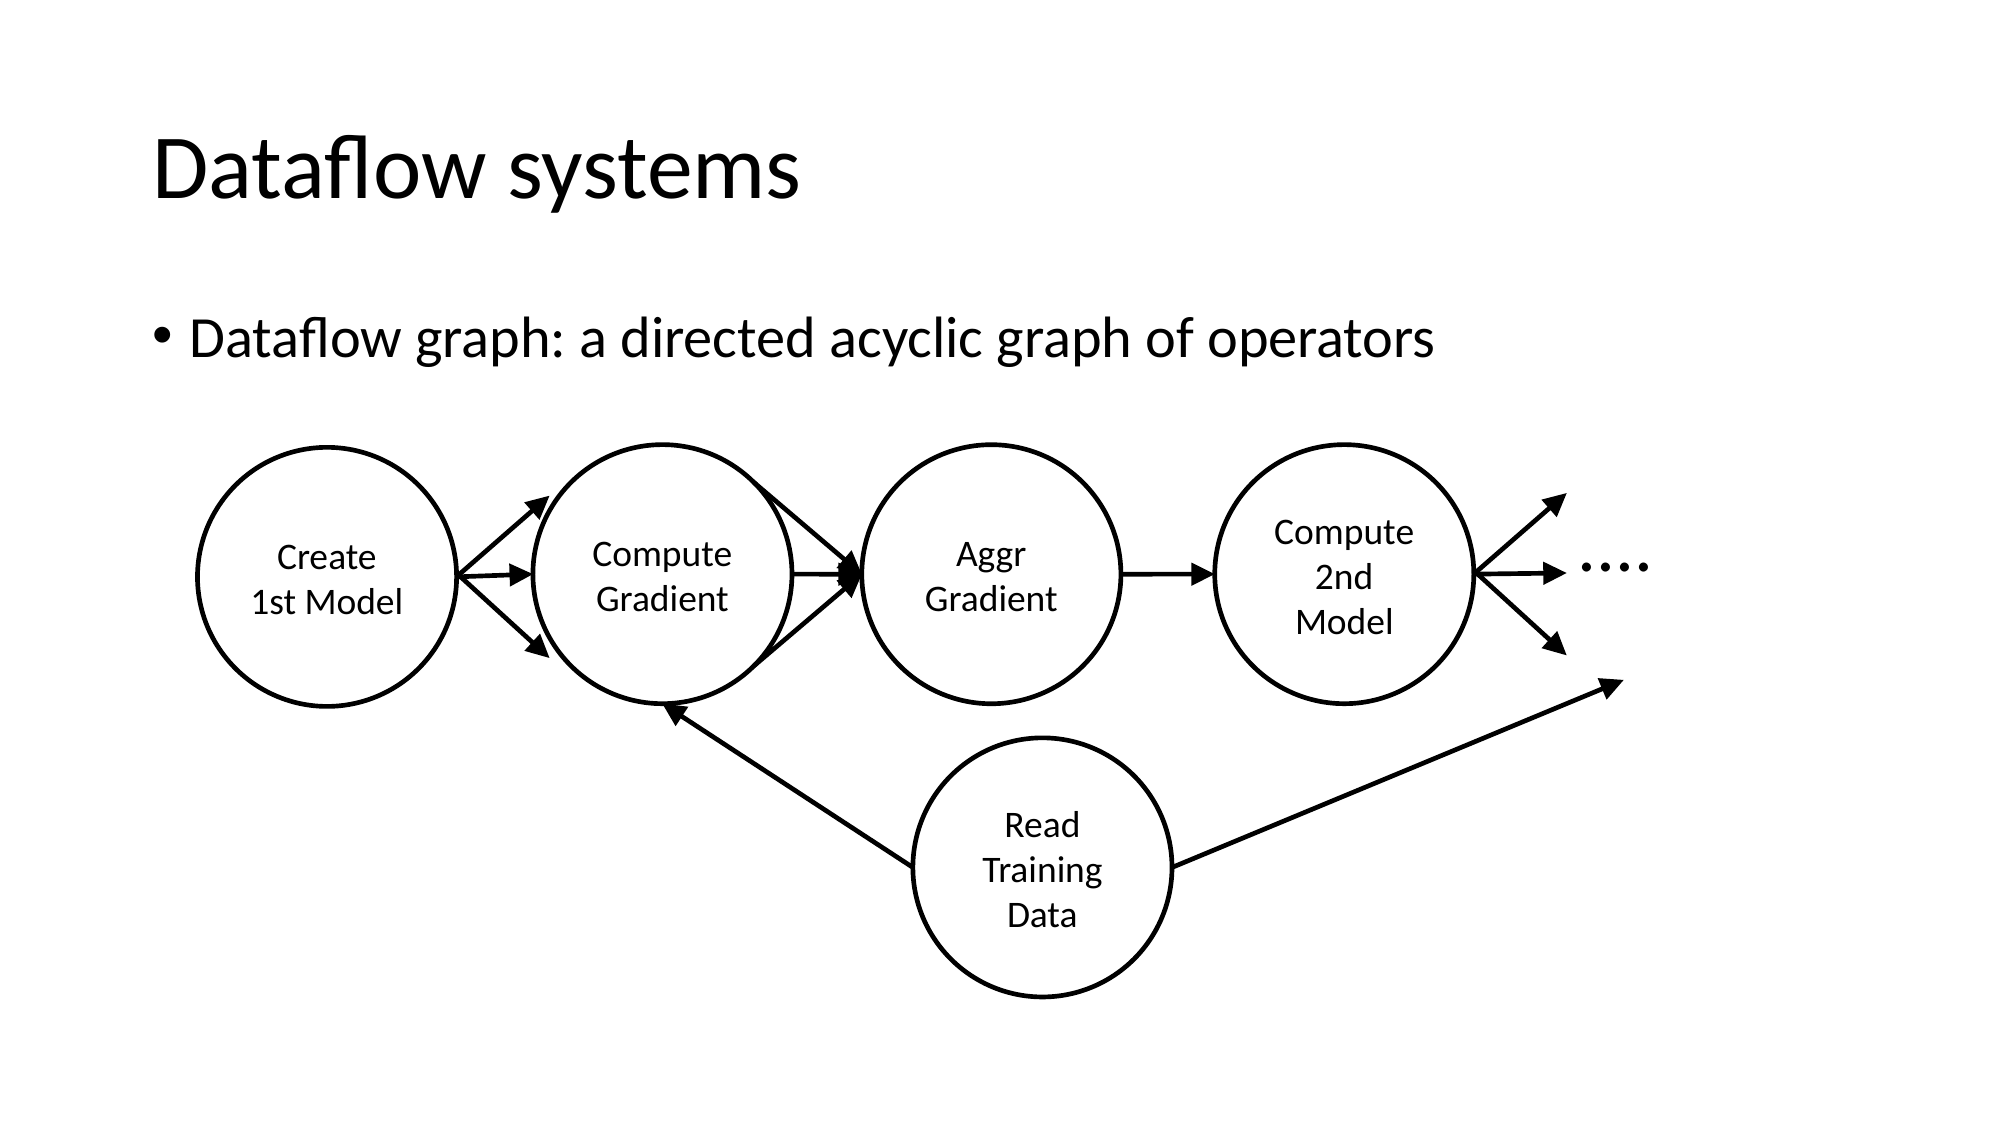

# Dataflow systems
Dataflow graph: a directed acyclic graph of operators

Compute 2nd Model
Compute Gradient
Aggr
Gradient
Create 1st Model
....
Read Training Data